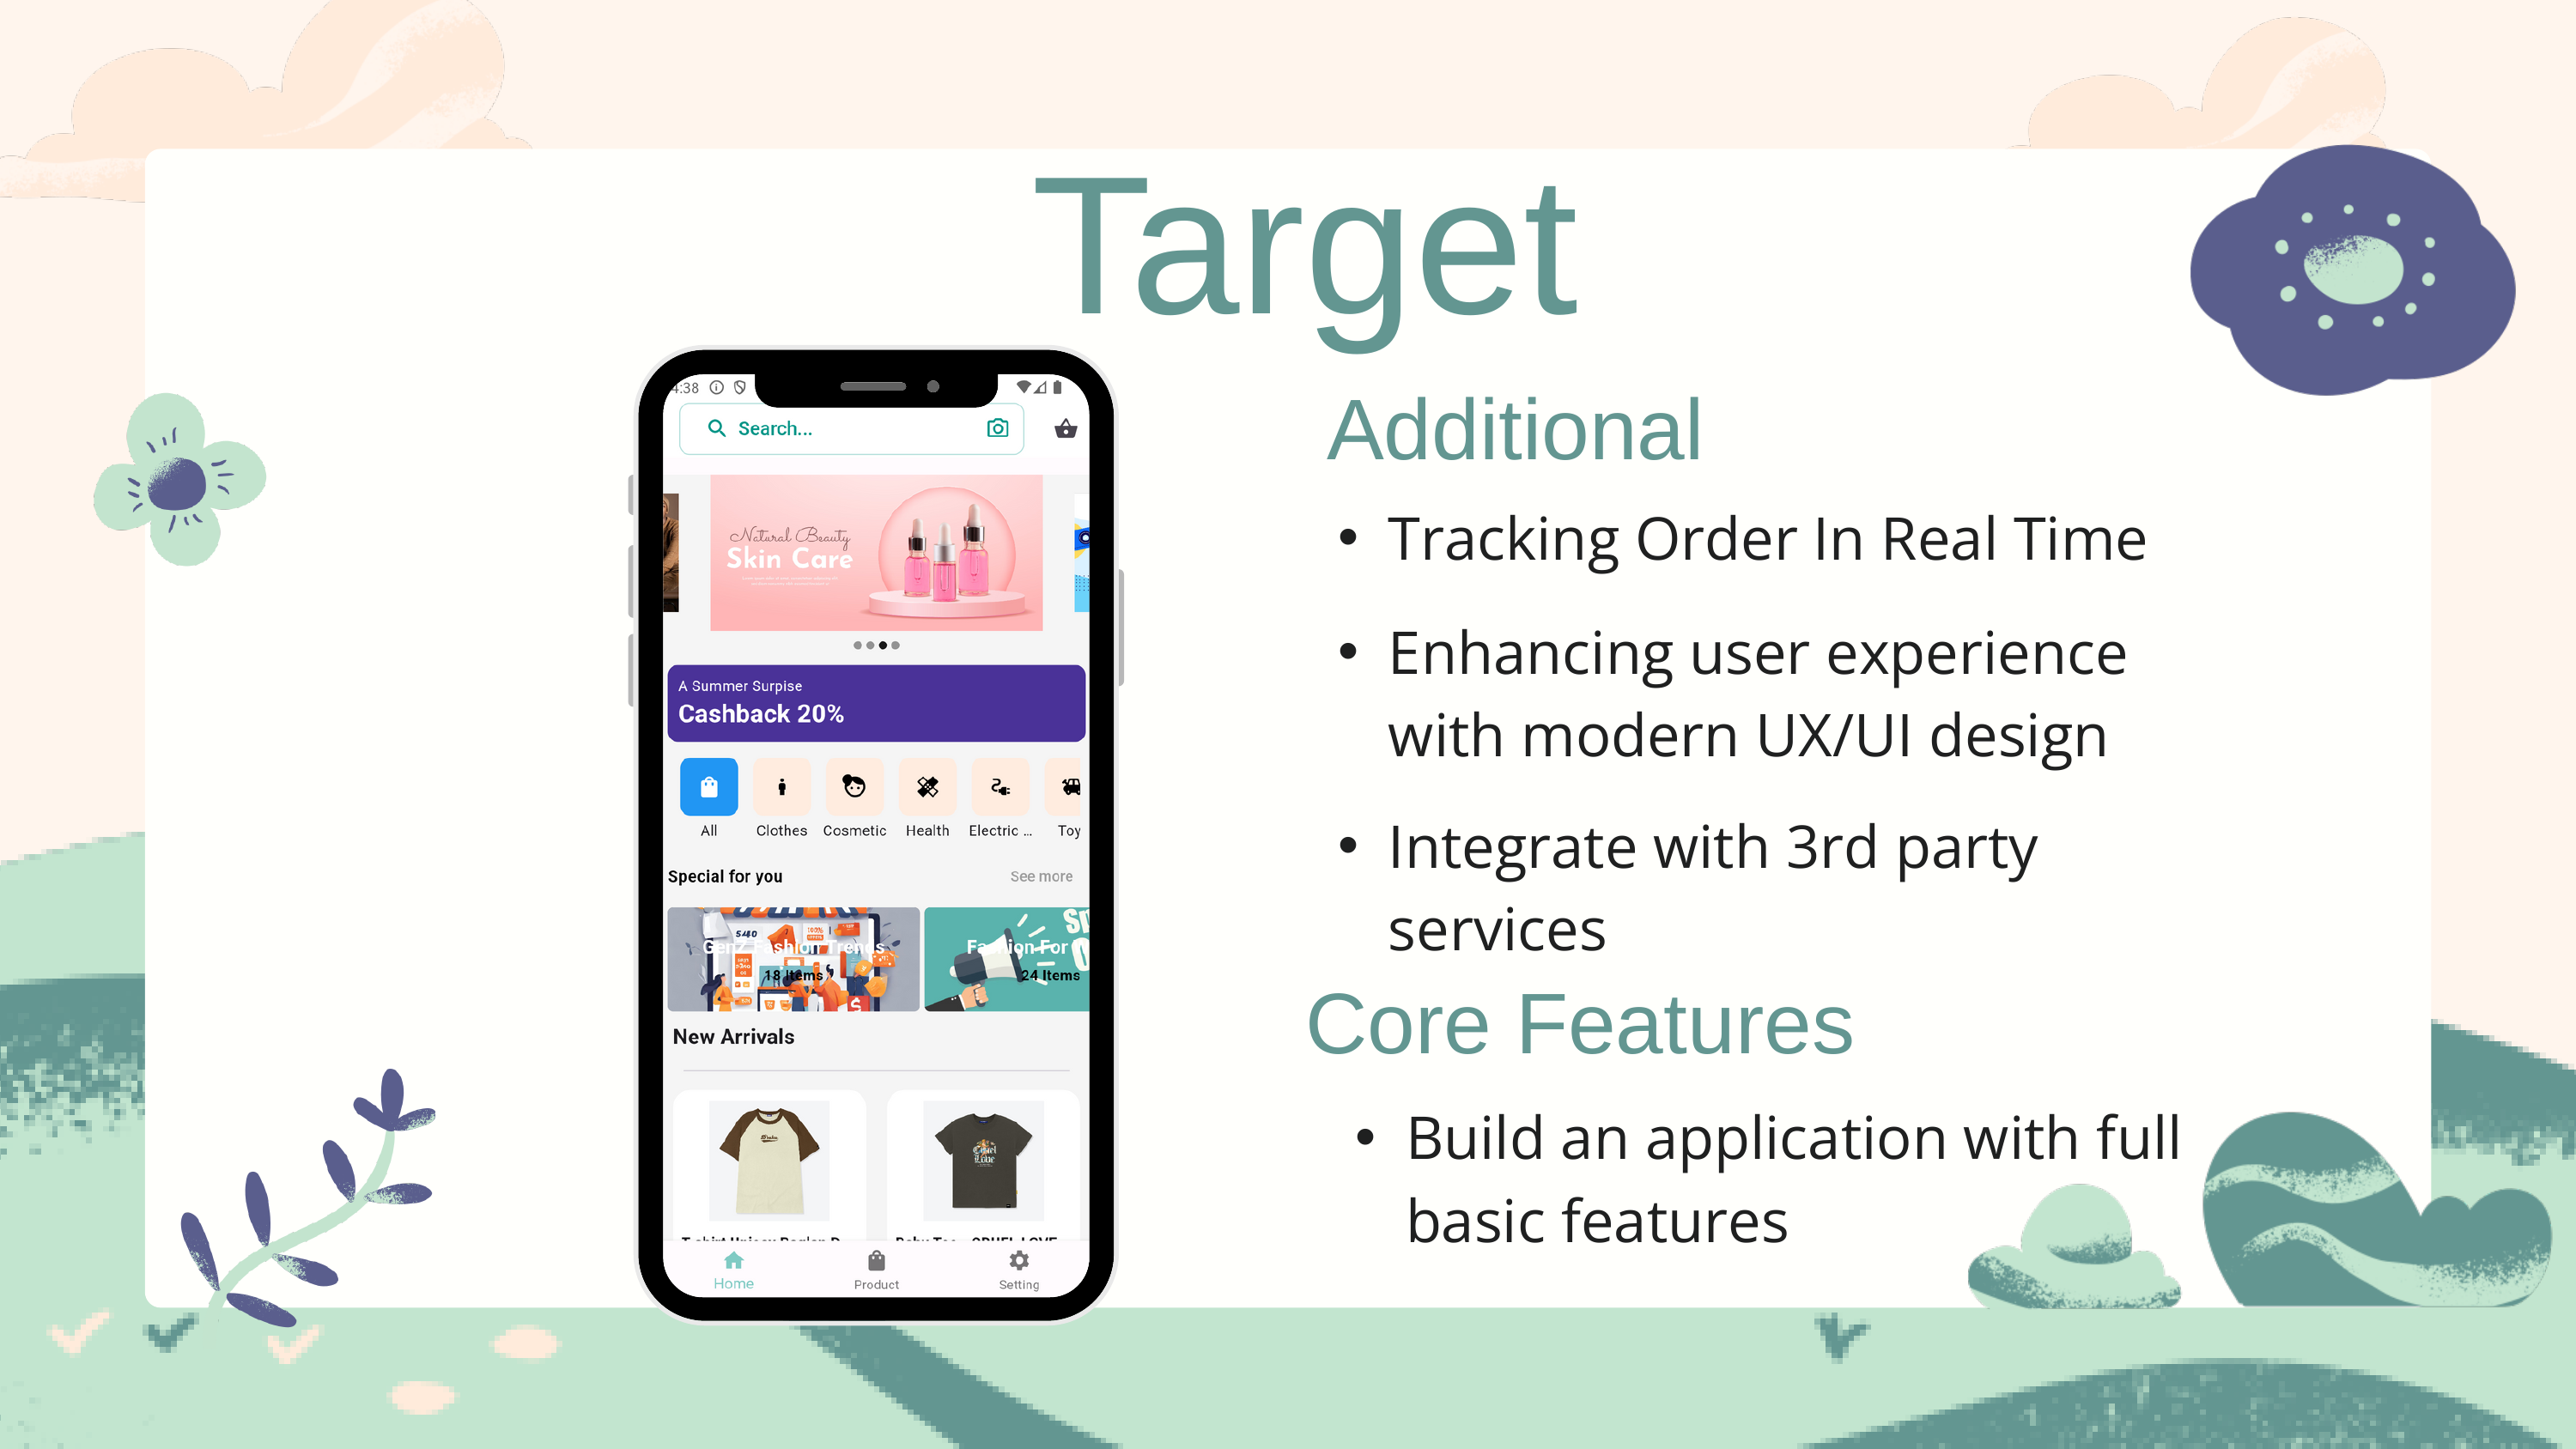

Target

Additional

Tracking Order In Real Time
Enhancing user experience with modern UX/UI design
Integrate with 3rd party services

Core Features

Build an application with full basic features